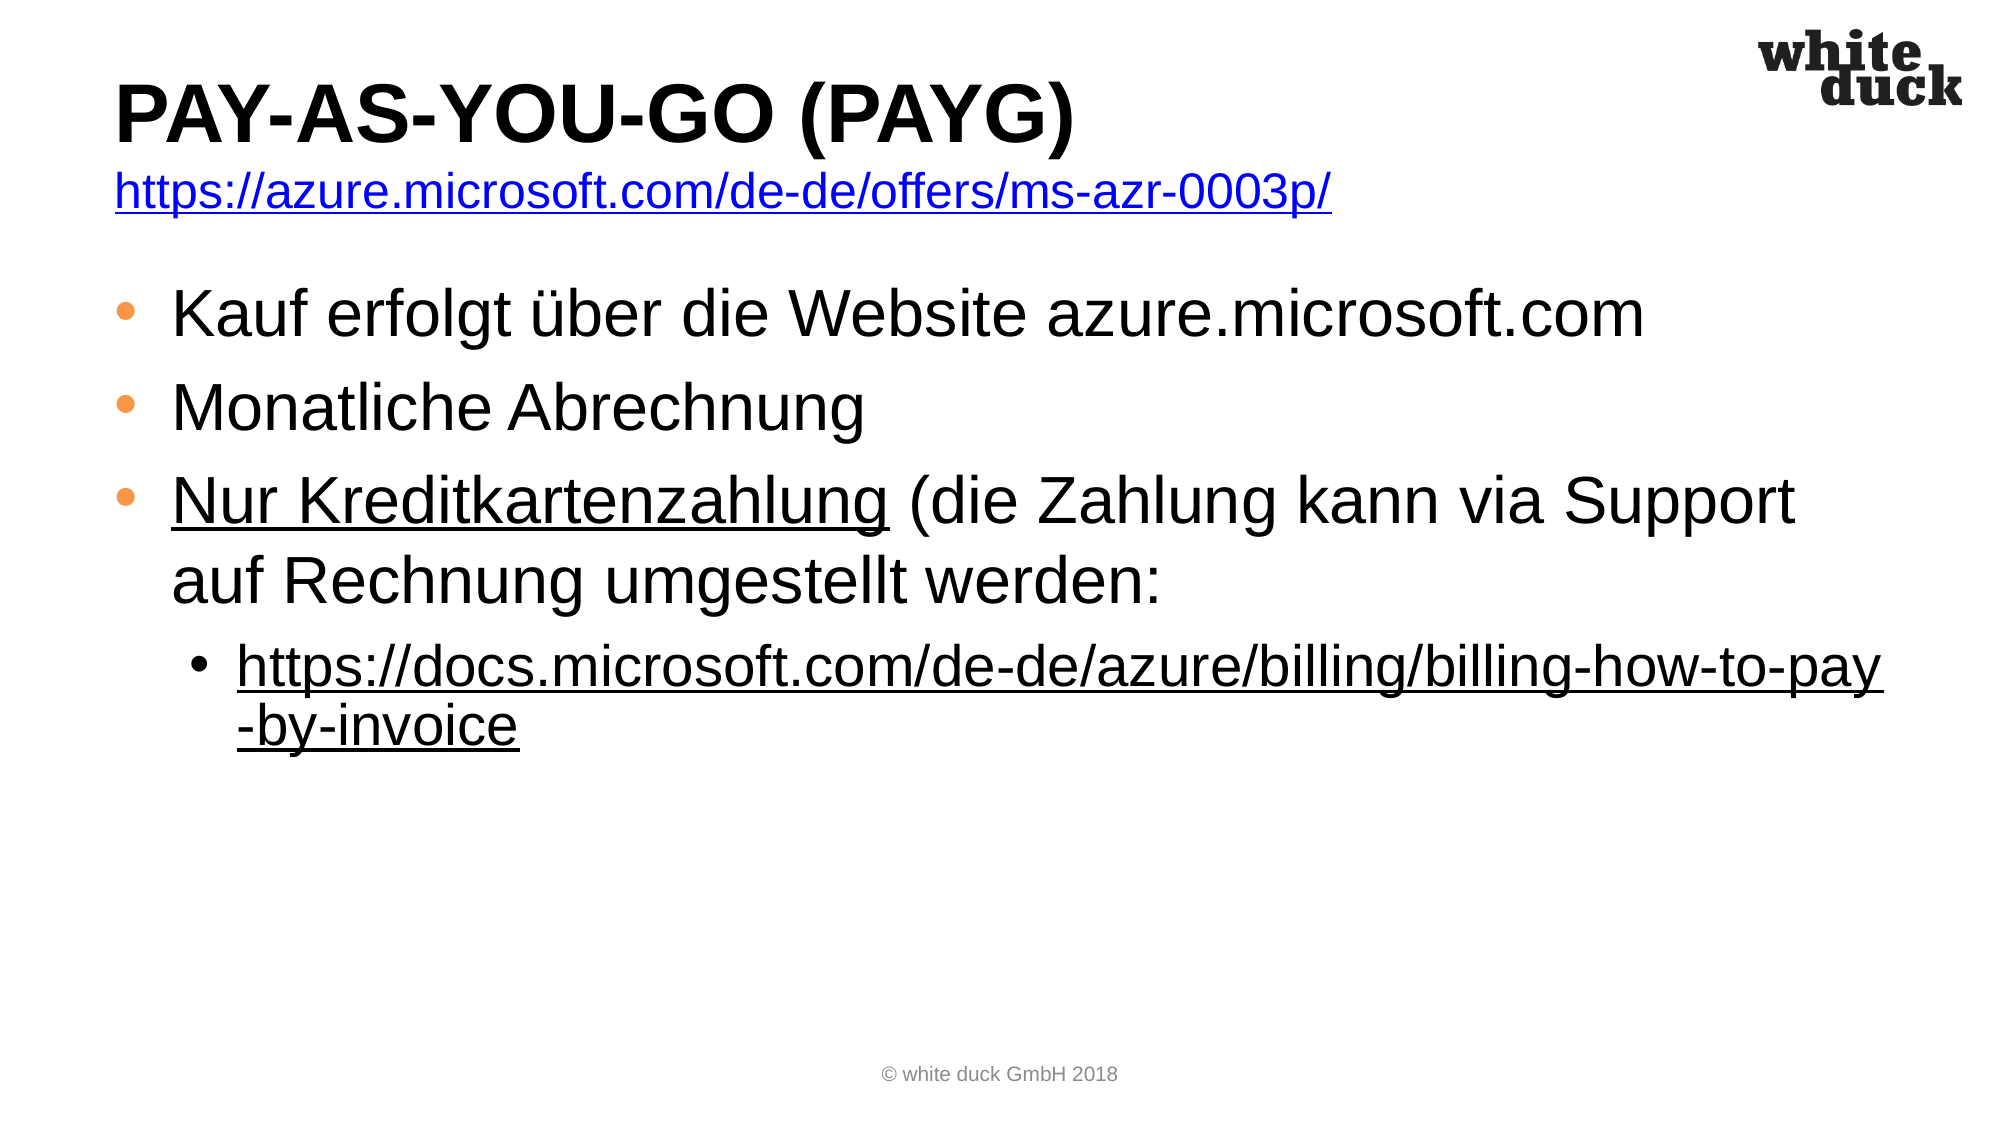

# Pay-as-you-GO (PAYG) https://azure.microsoft.com/de-de/offers/ms-azr-0003p/
Kauf erfolgt über die Website azure.microsoft.com
Monatliche Abrechnung
Nur Kreditkartenzahlung (die Zahlung kann via Support auf Rechnung umgestellt werden:
https://docs.microsoft.com/de-de/azure/billing/billing-how-to-pay-by-invoice
© white duck GmbH 2018